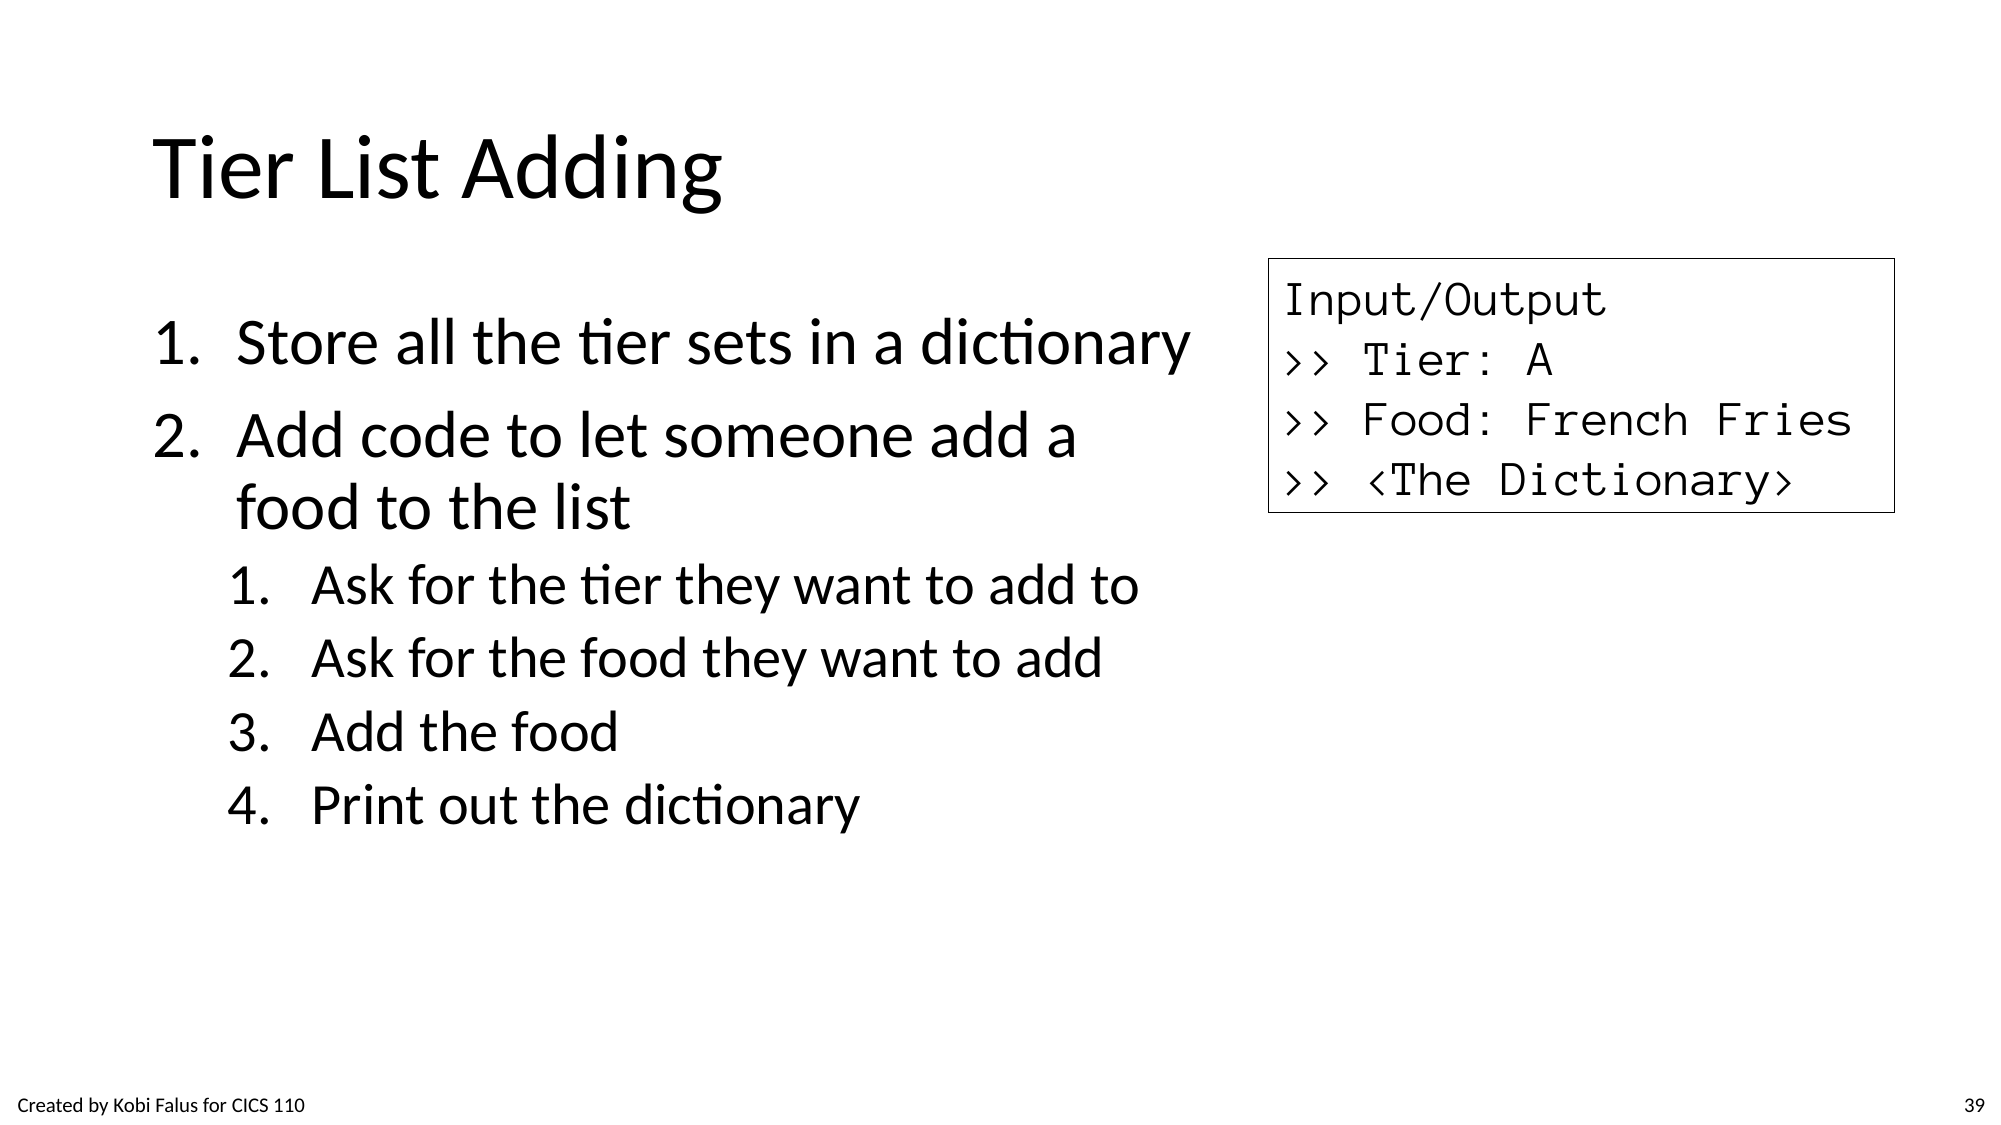

# Tier List Adding
Input/Output
>> Tier: A
>> Food: French Fries
>> <The Dictionary>
Store all the tier sets in a dictionary
Add code to let someone add a food to the list
Ask for the tier they want to add to
Ask for the food they want to add
Add the food
Print out the dictionary